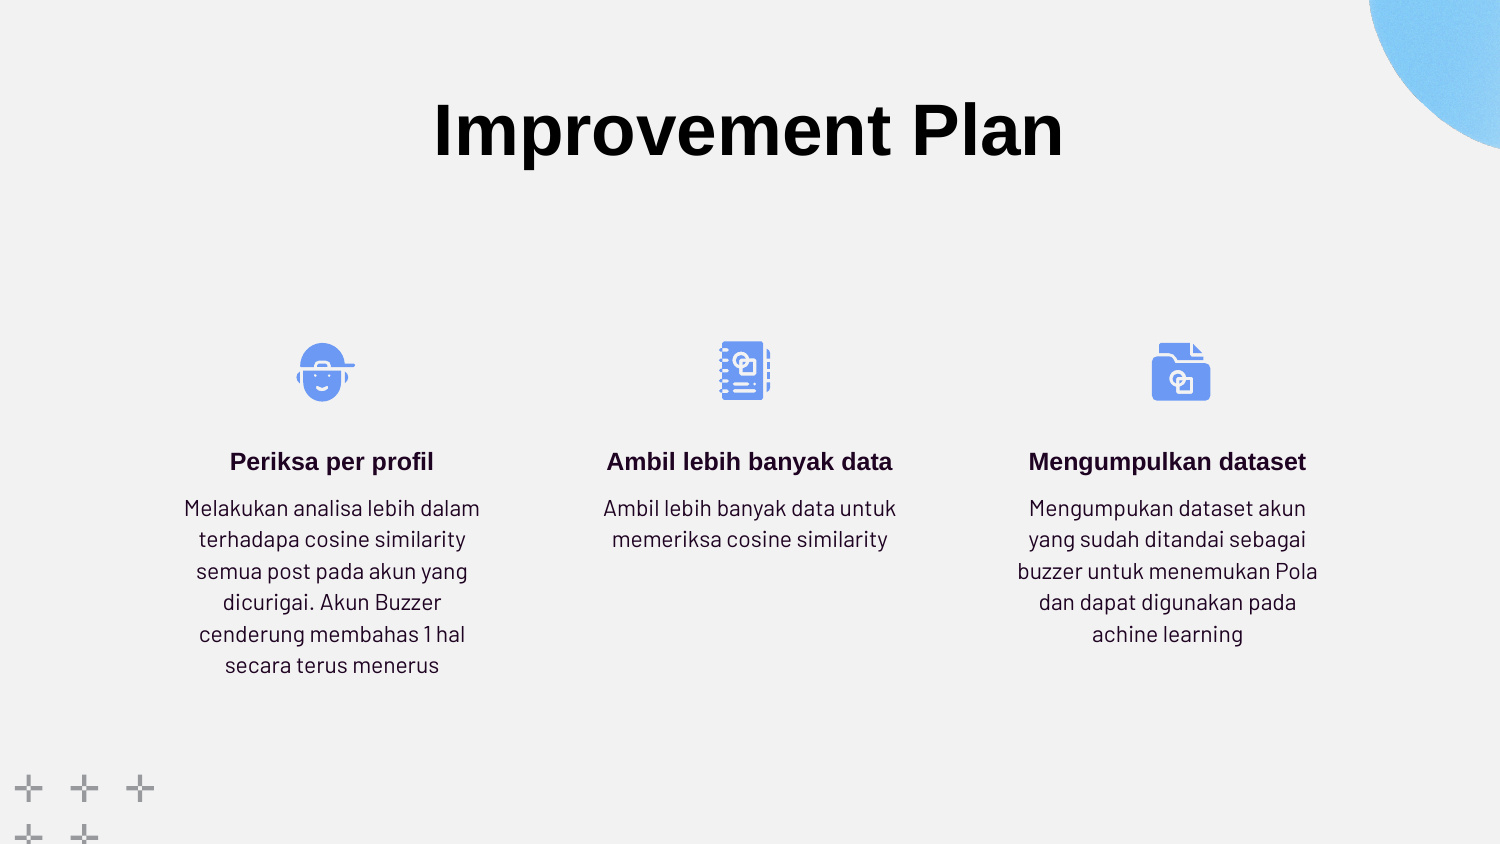

# Improvement Plan

Periksa per profil
Ambil lebih banyak data
Mengumpulkan dataset
Melakukan analisa lebih dalam terhadapa cosine similarity semua post pada akun yang dicurigai. Akun Buzzer cenderung membahas 1 hal secara terus menerus
Ambil lebih banyak data untuk memeriksa cosine similarity
Mengumpukan dataset akun yang sudah ditandai sebagai buzzer untuk menemukan Pola dan dapat digunakan pada achine learning